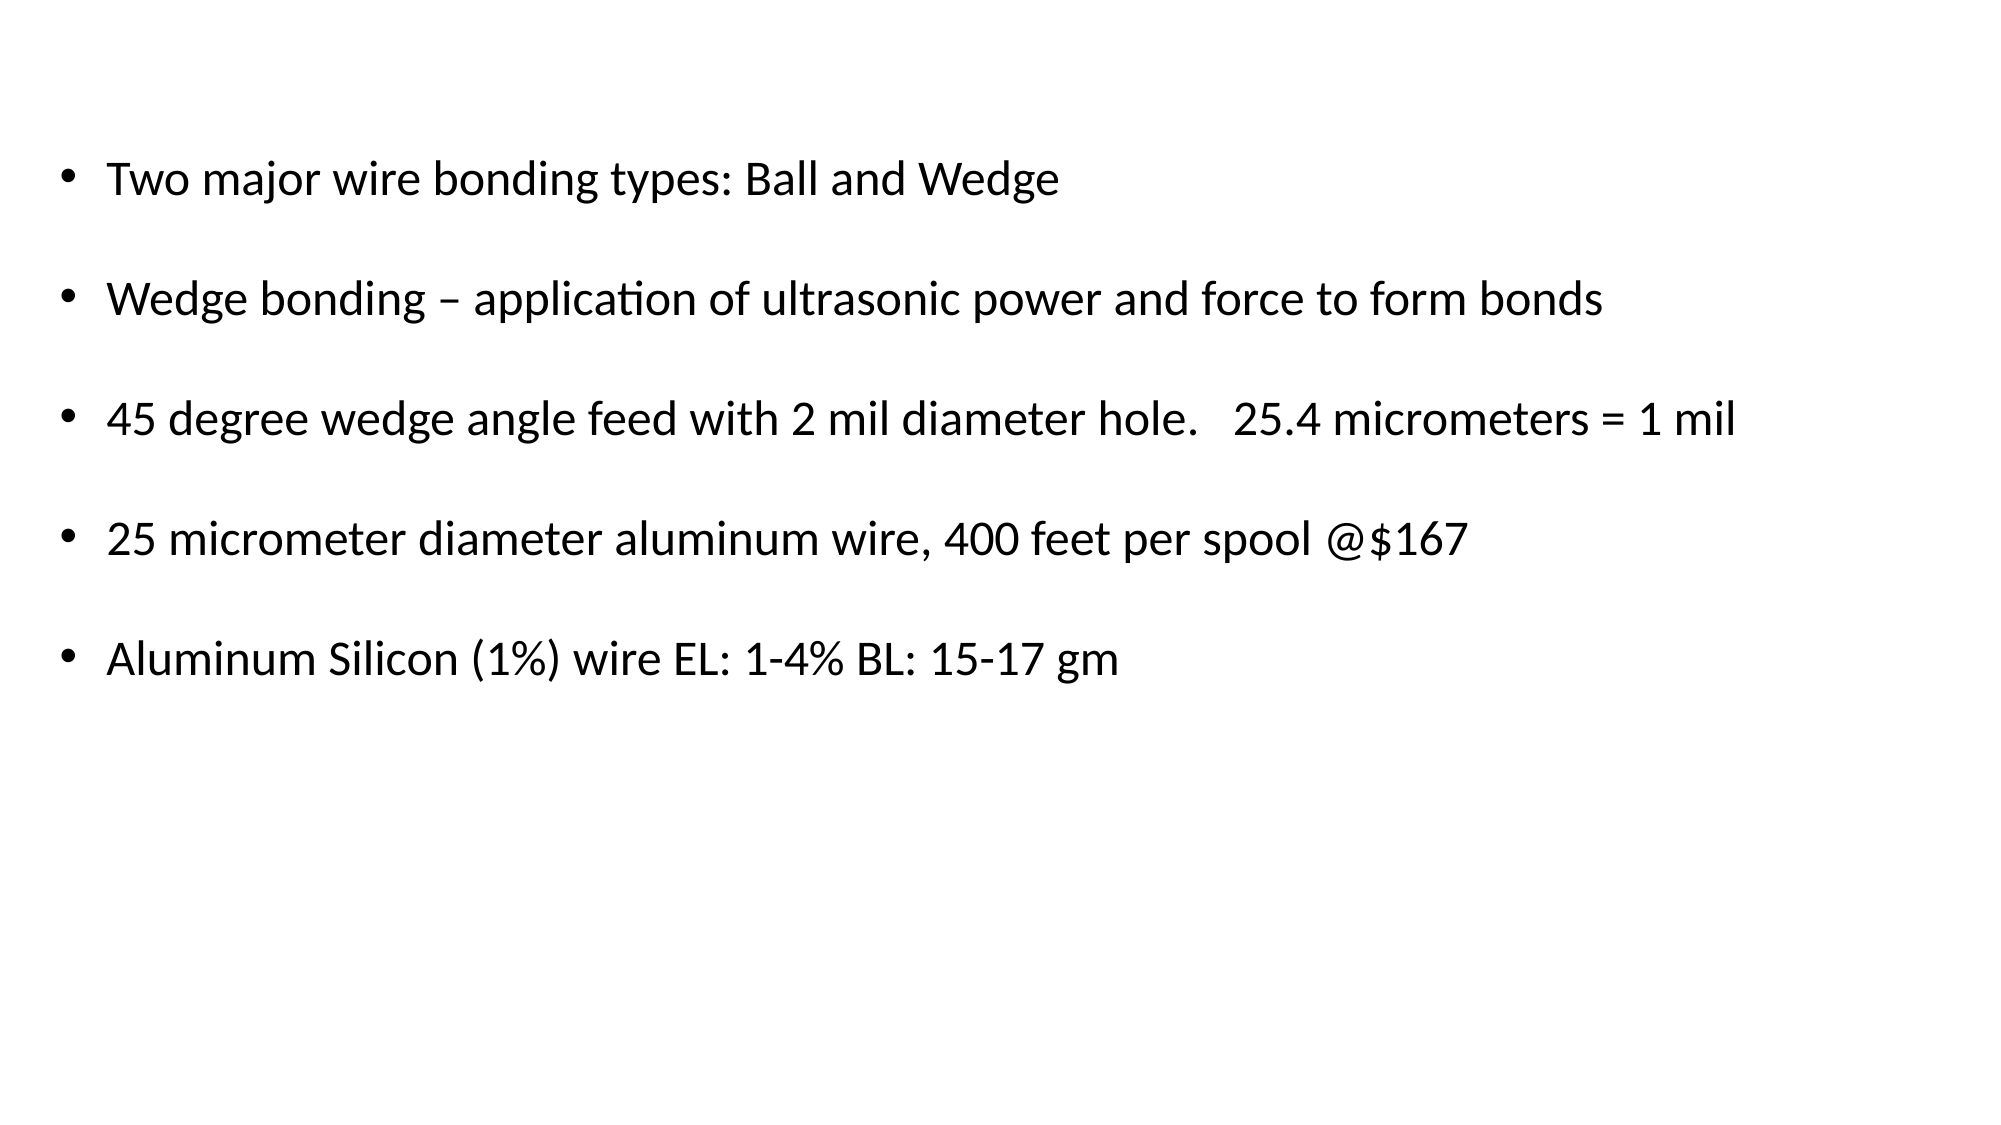

Two major wire bonding types: Ball and Wedge

Wedge bonding – application of ultrasonic power and force to form bonds

45 degree wedge angle feed with 2 mil diameter hole.   25.4 micrometers = 1 mil

25 micrometer diameter aluminum wire, 400 feet per spool @$167

Aluminum Silicon (1%) wire EL: 1-4% BL: 15-17 gm